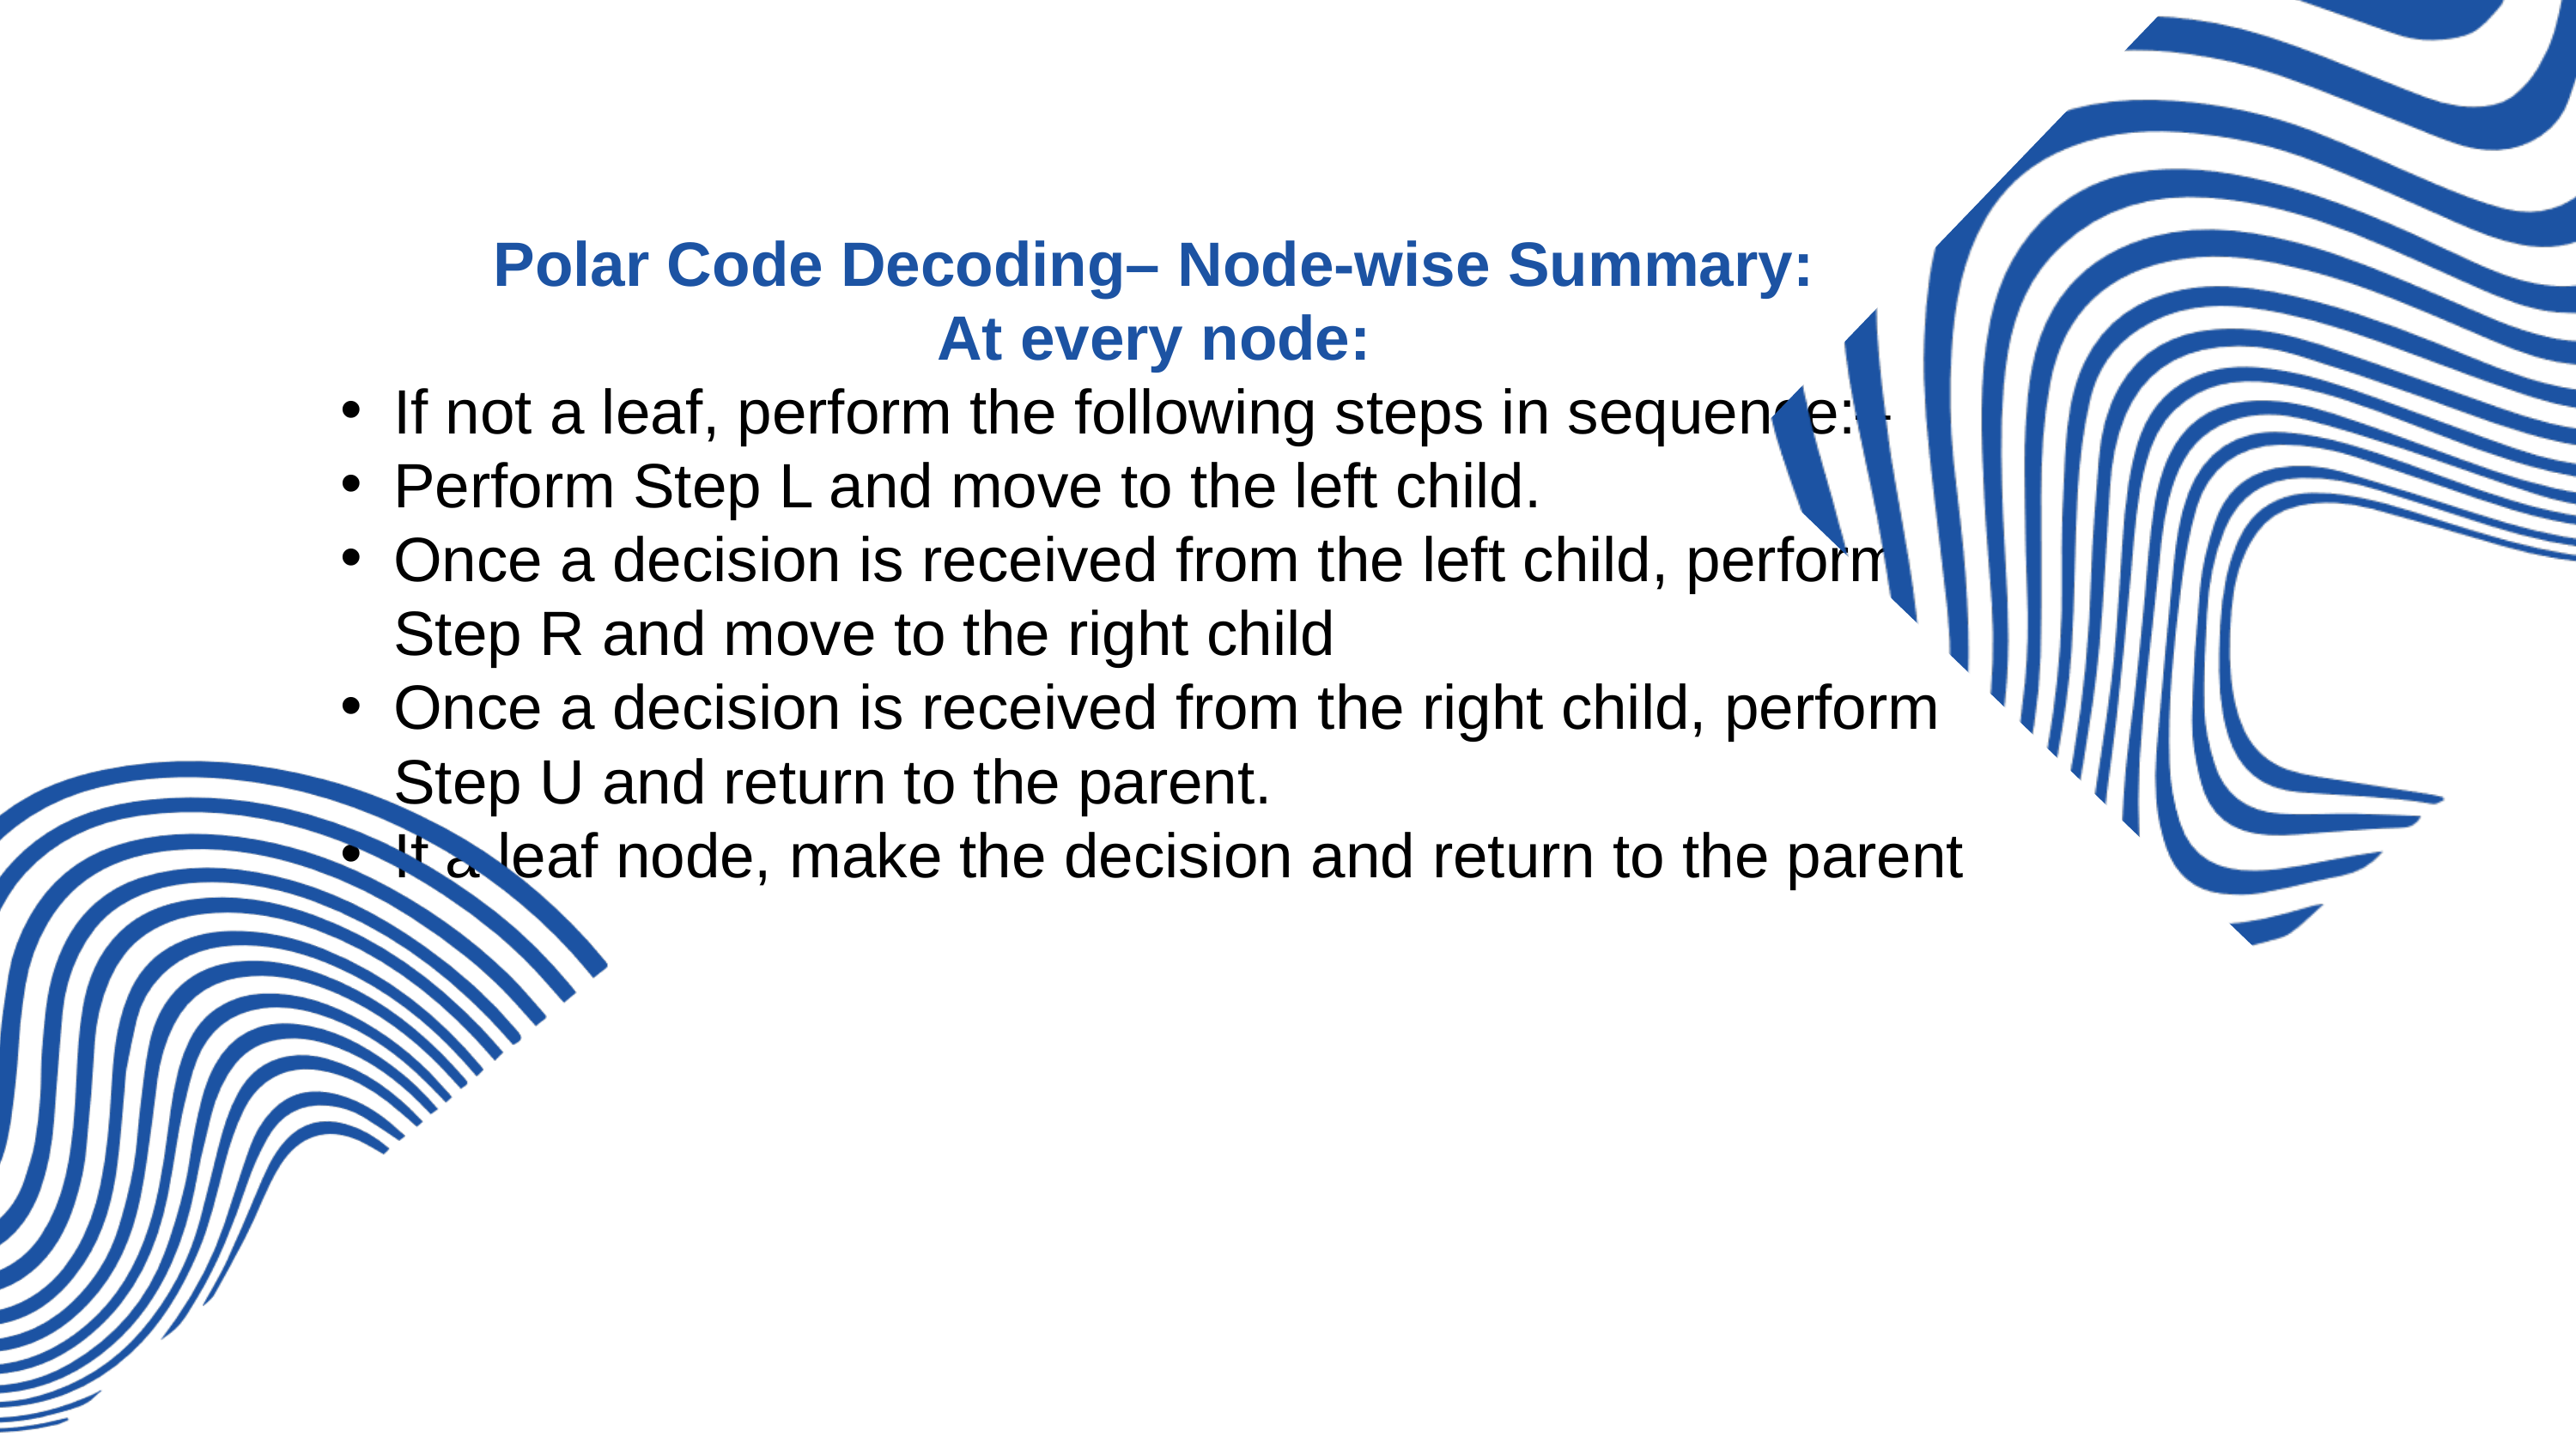

Polar Code Decoding– Node-wise Summary:
At every node:
If not a leaf, perform the following steps in sequence:–
Perform Step L and move to the left child.
Once a decision is received from the left child, perform Step R and move to the right child
Once a decision is received from the right child, perform Step U and return to the parent.
If a leaf node, make the decision and return to the parent